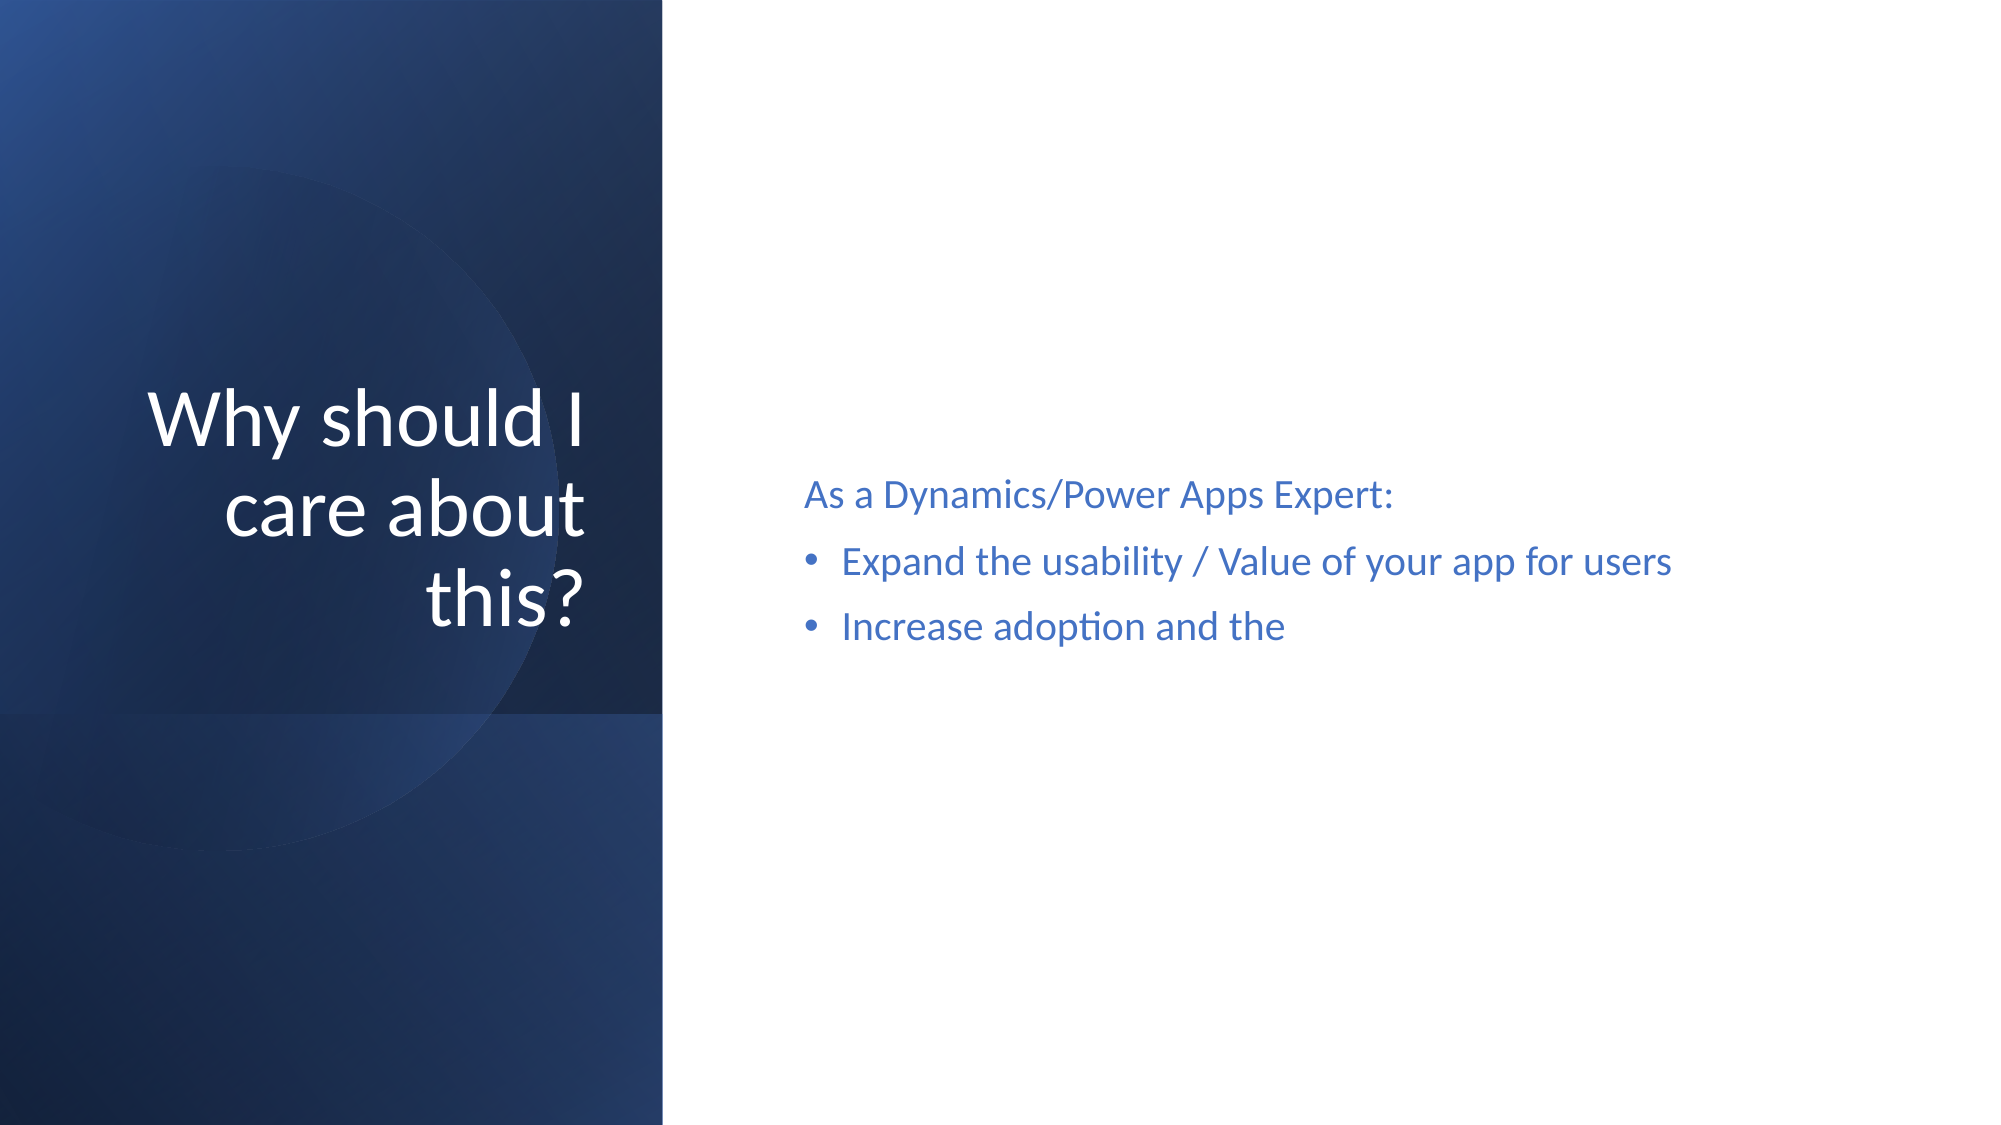

# Why should I care about this?
As a Dynamics/Power Apps Expert:
Expand the usability / Value of your app for users
Increase adoption and the